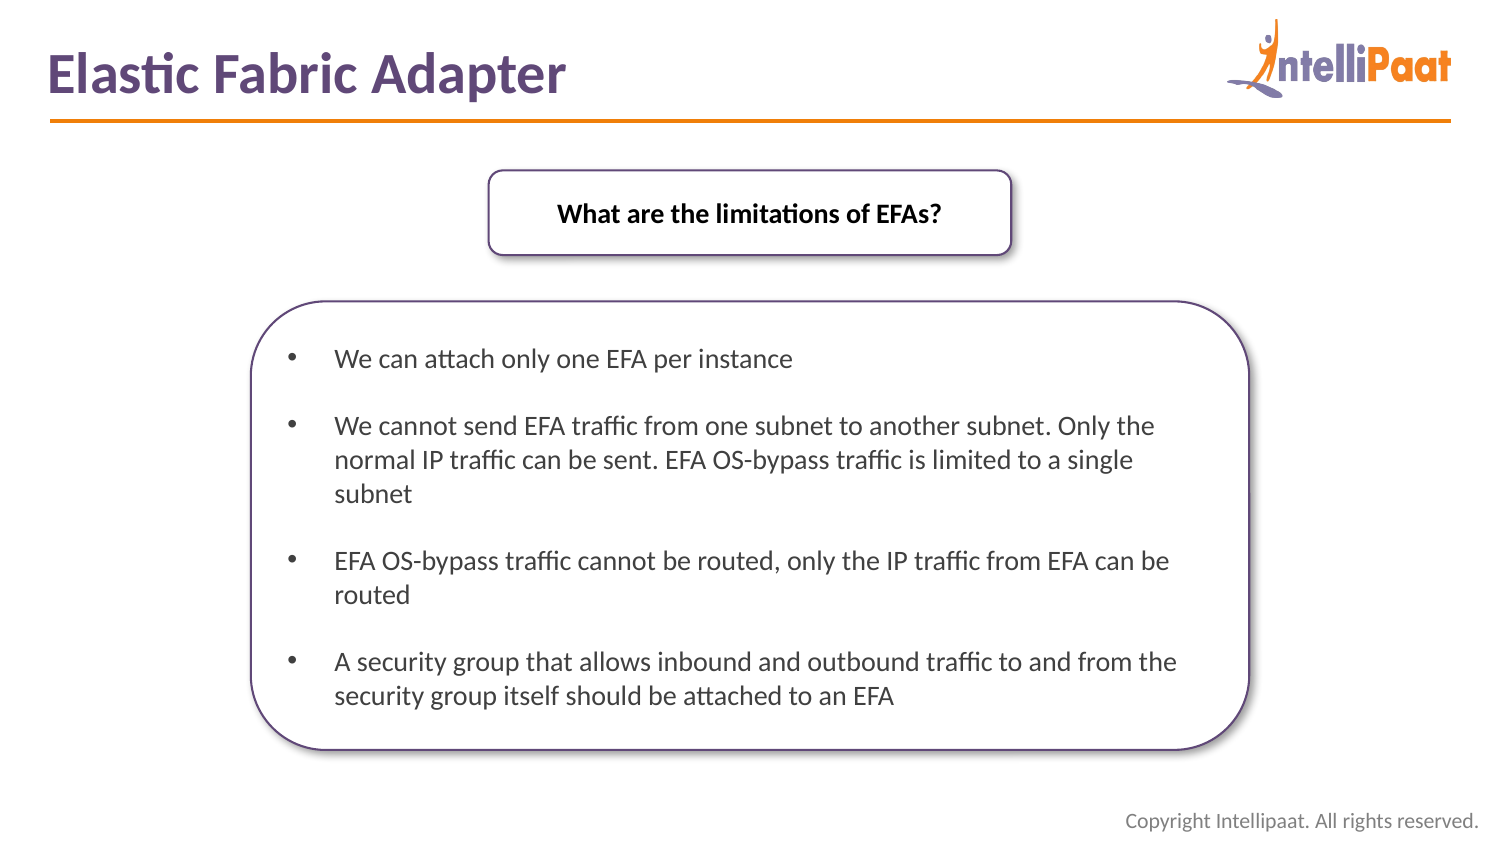

Elastic Fabric Adapter
What are the limitations of EFAs?
We can attach only one EFA per instance

We cannot send EFA traffic from one subnet to another subnet. Only the normal IP traffic can be sent. EFA OS-bypass traffic is limited to a single subnet

EFA OS-bypass traffic cannot be routed, only the IP traffic from EFA can be routed

A security group that allows inbound and outbound traffic to and from the security group itself should be attached to an EFA